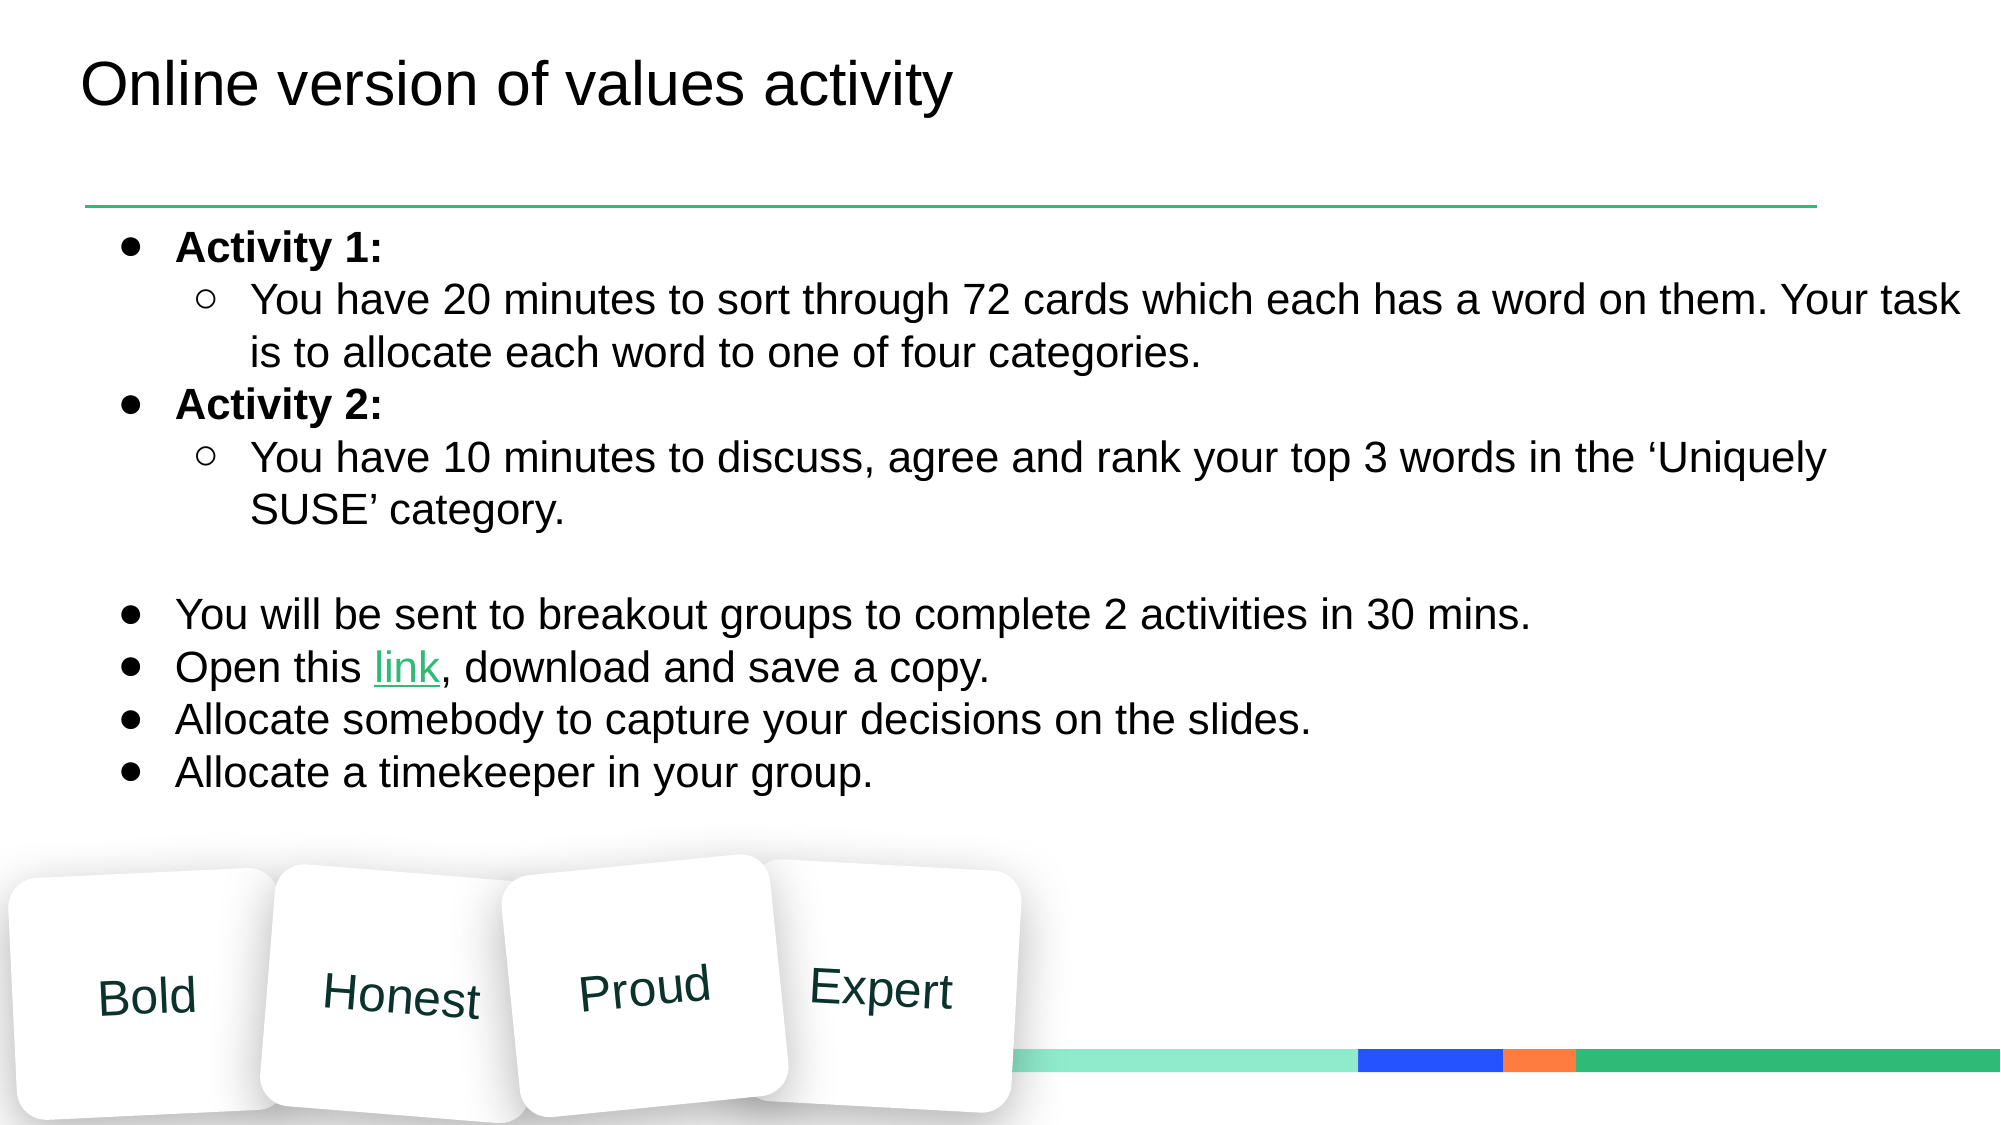

# Online version of values activity
Activity 1:
You have 20 minutes to sort through 72 cards which each has a word on them. Your task is to allocate each word to one of four categories.
Activity 2:
You have 10 minutes to discuss, agree and rank your top 3 words in the ‘Uniquely SUSE’ category.

You will be sent to breakout groups to complete 2 activities in 30 mins.
Open this link, download and save a copy.
Allocate somebody to capture your decisions on the slides.
Allocate a timekeeper in your group.

Proud
Expert
Honest
Bold